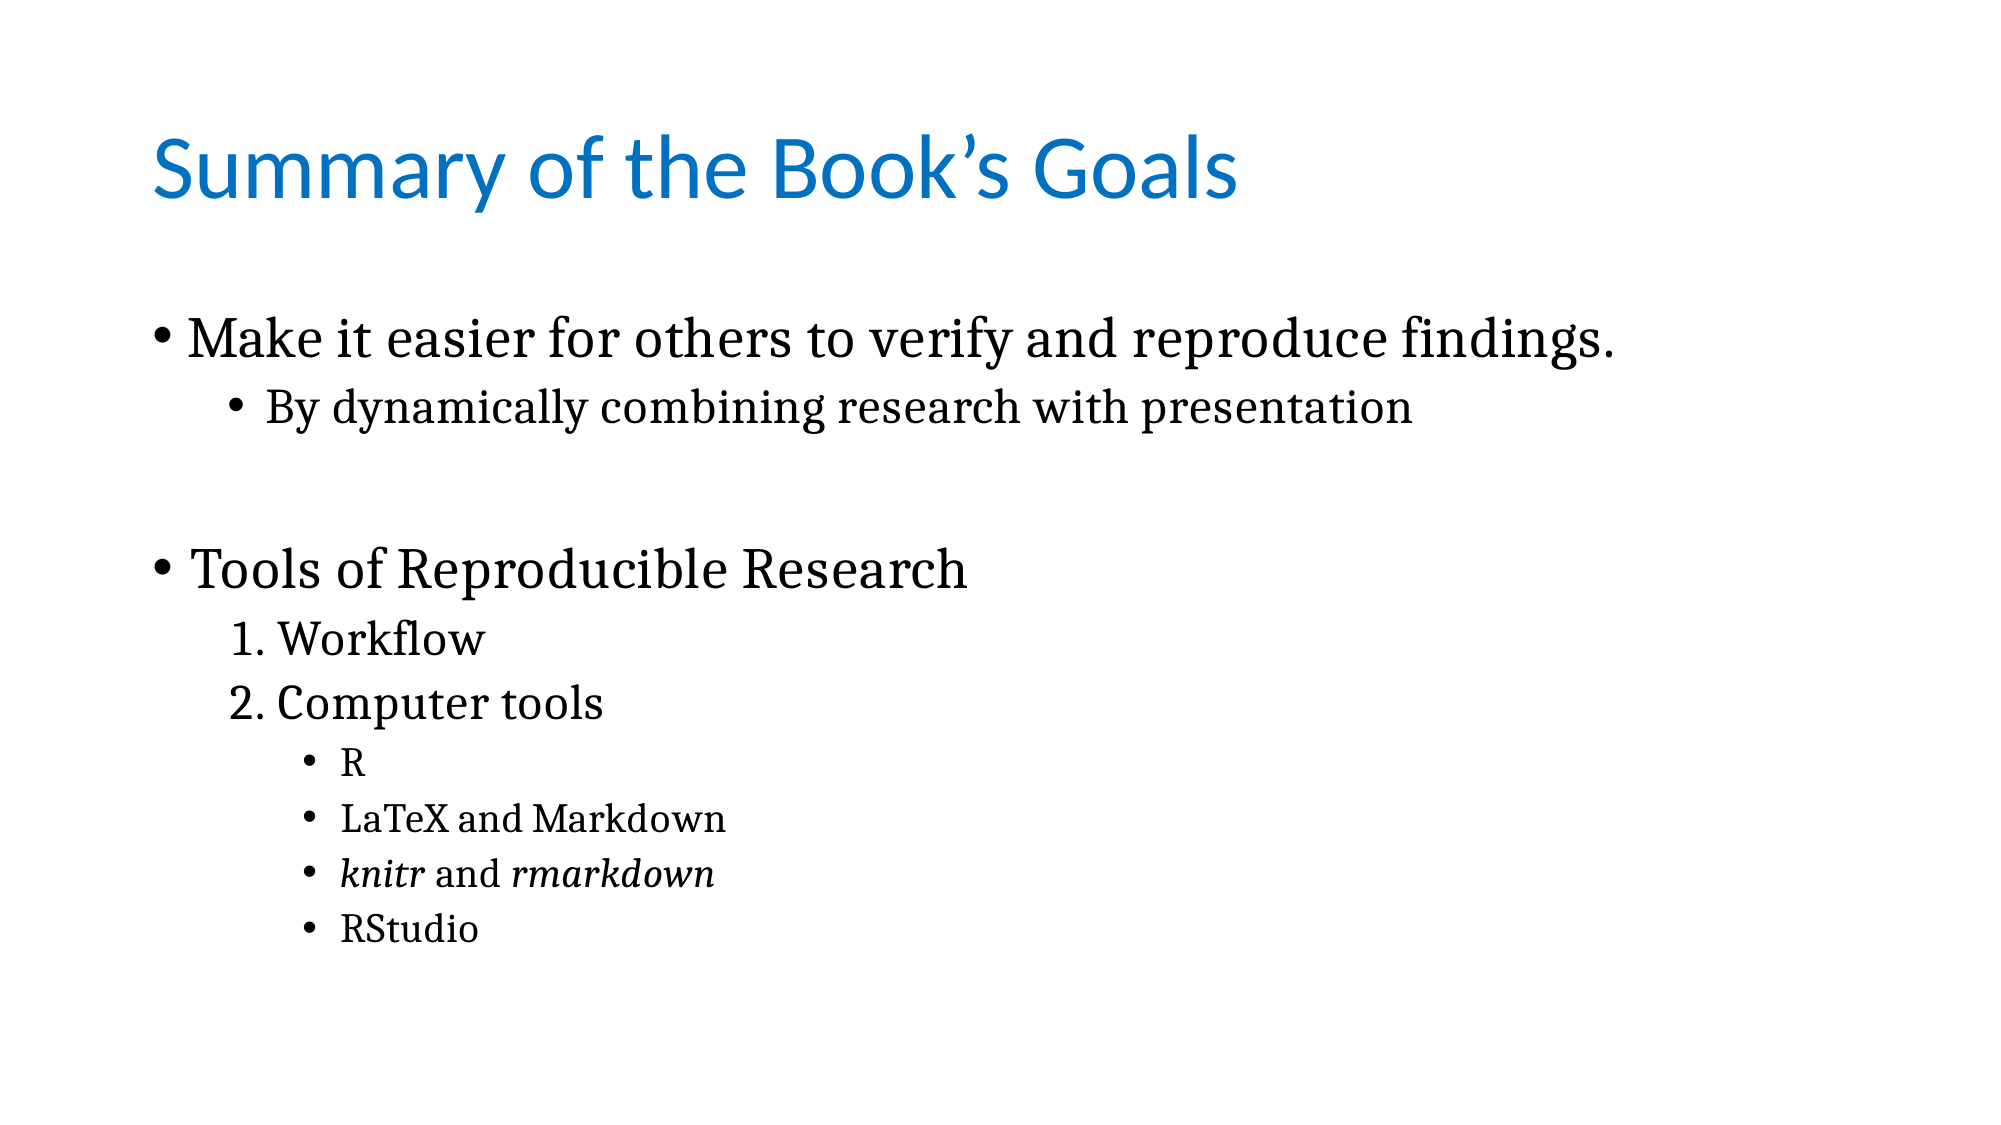

# Summary of the Book’s Goals
Make it easier for others to verify and reproduce findings.
By dynamically combining research with presentation

Tools of Reproducible Research
1. Workflow
2. Computer tools
R
LaTeX and Markdown
knitr and rmarkdown
RStudio